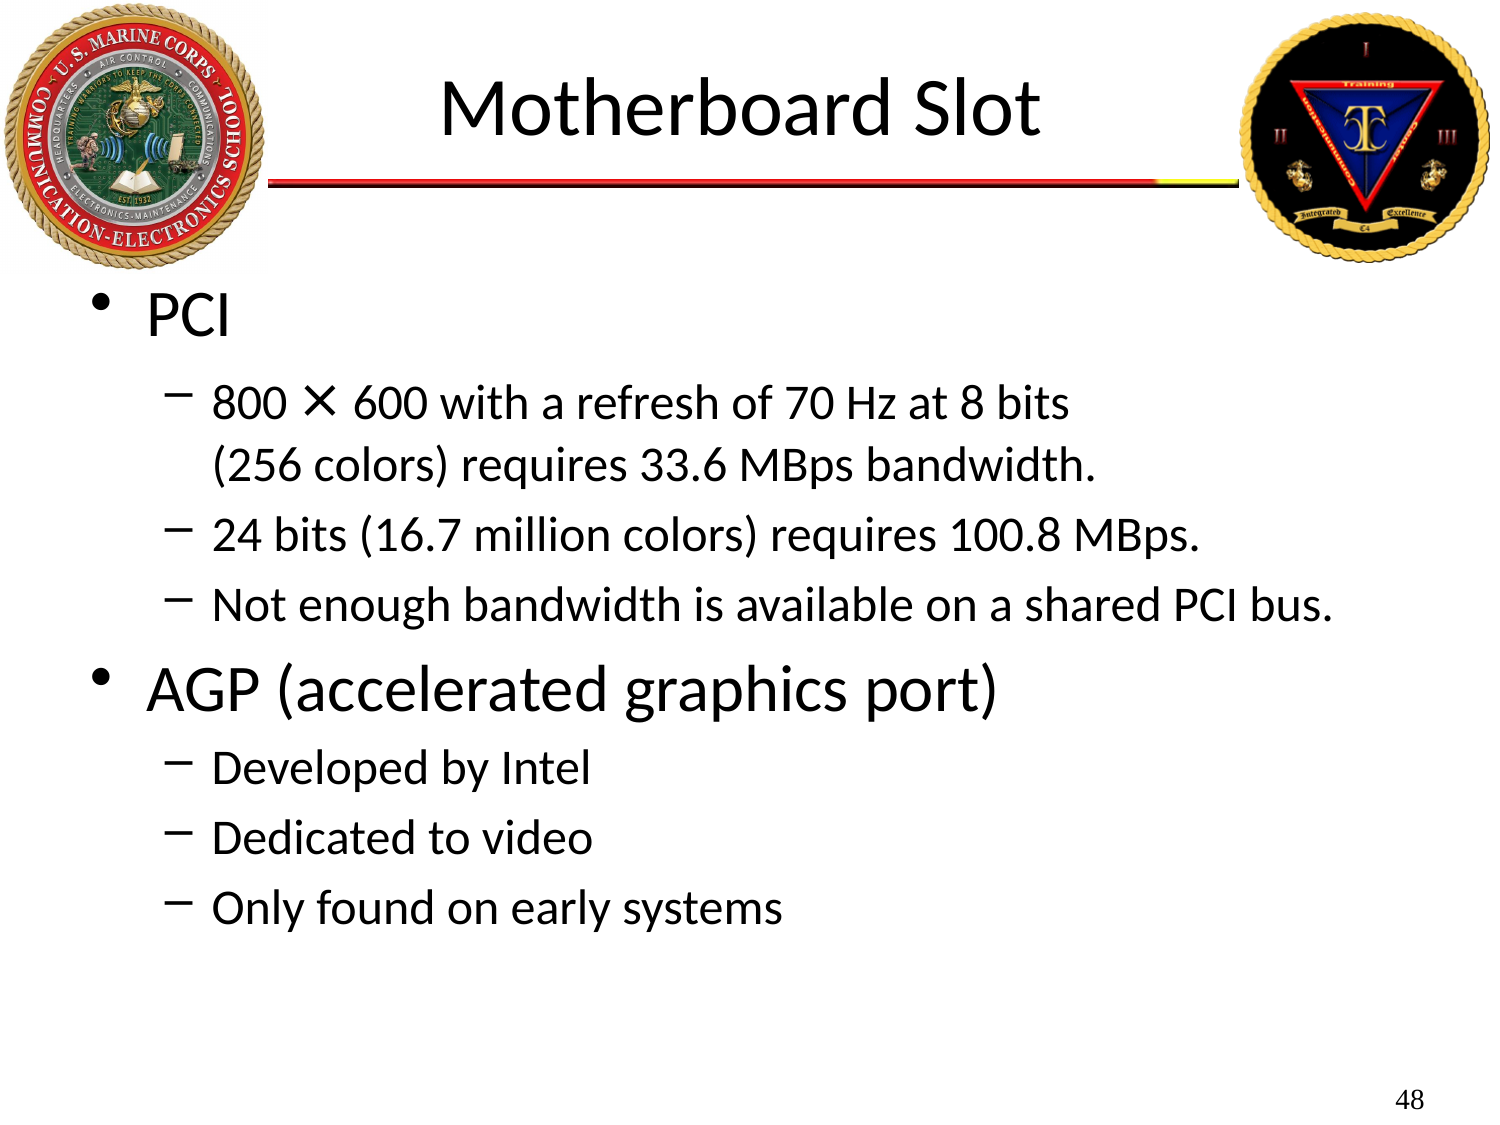

# Motherboard Slot
PCI
800 × 600 with a refresh of 70 Hz at 8 bits
(256 colors) requires 33.6 MBps bandwidth.
24 bits (16.7 million colors) requires 100.8 MBps.
Not enough bandwidth is available on a shared PCI bus.
AGP (accelerated graphics port)
Developed by Intel
Dedicated to video
Only found on early systems